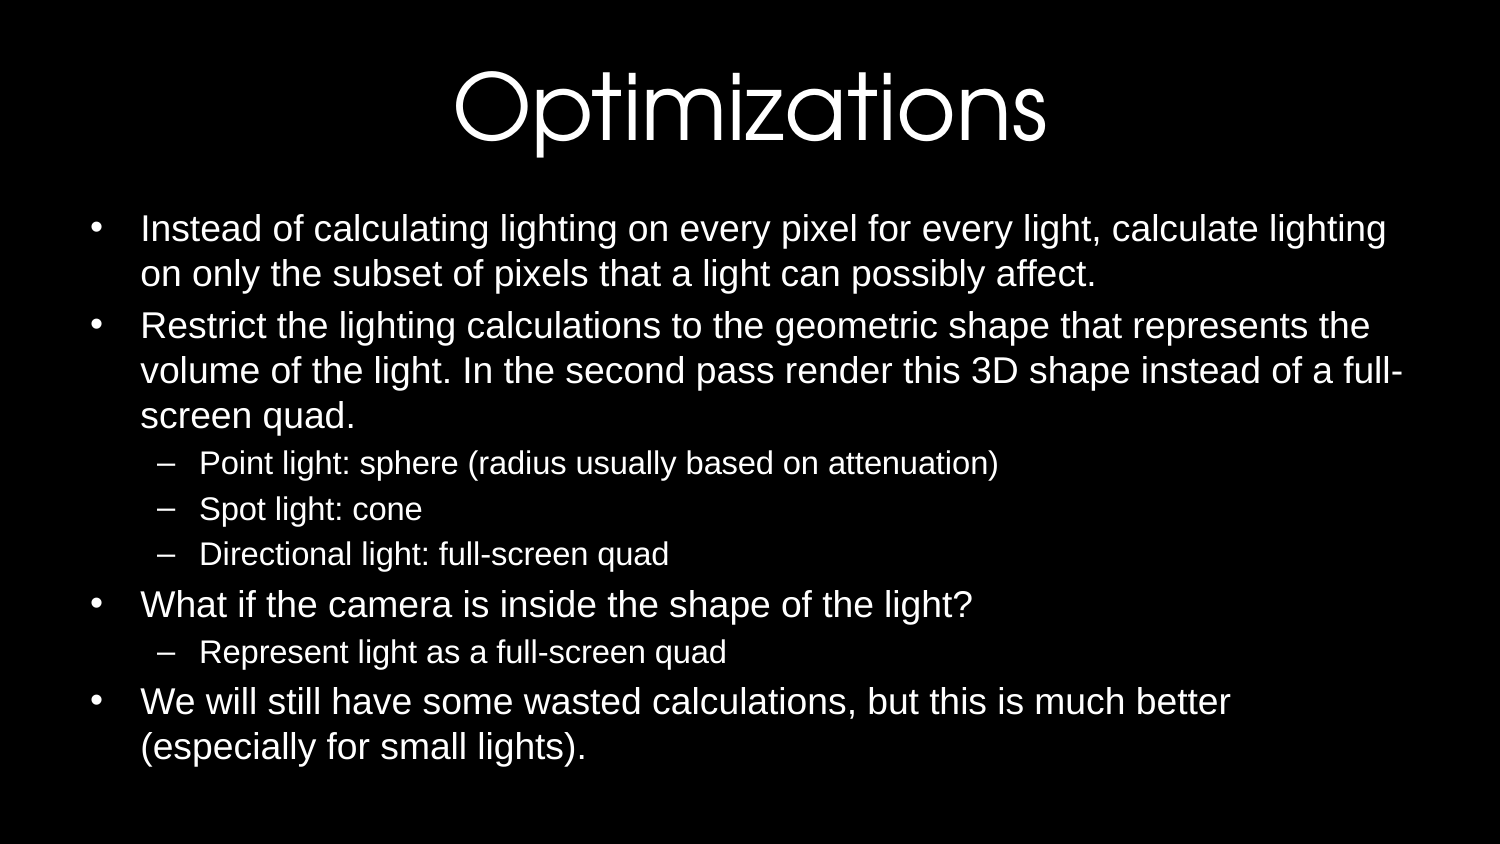

# Optimizations
Instead of calculating lighting on every pixel for every light, calculate lighting on only the subset of pixels that a light can possibly affect.
Restrict the lighting calculations to the geometric shape that represents the volume of the light. In the second pass render this 3D shape instead of a full-screen quad.
Point light: sphere (radius usually based on attenuation)
Spot light: cone
Directional light: full-screen quad
What if the camera is inside the shape of the light?
Represent light as a full-screen quad
We will still have some wasted calculations, but this is much better (especially for small lights).